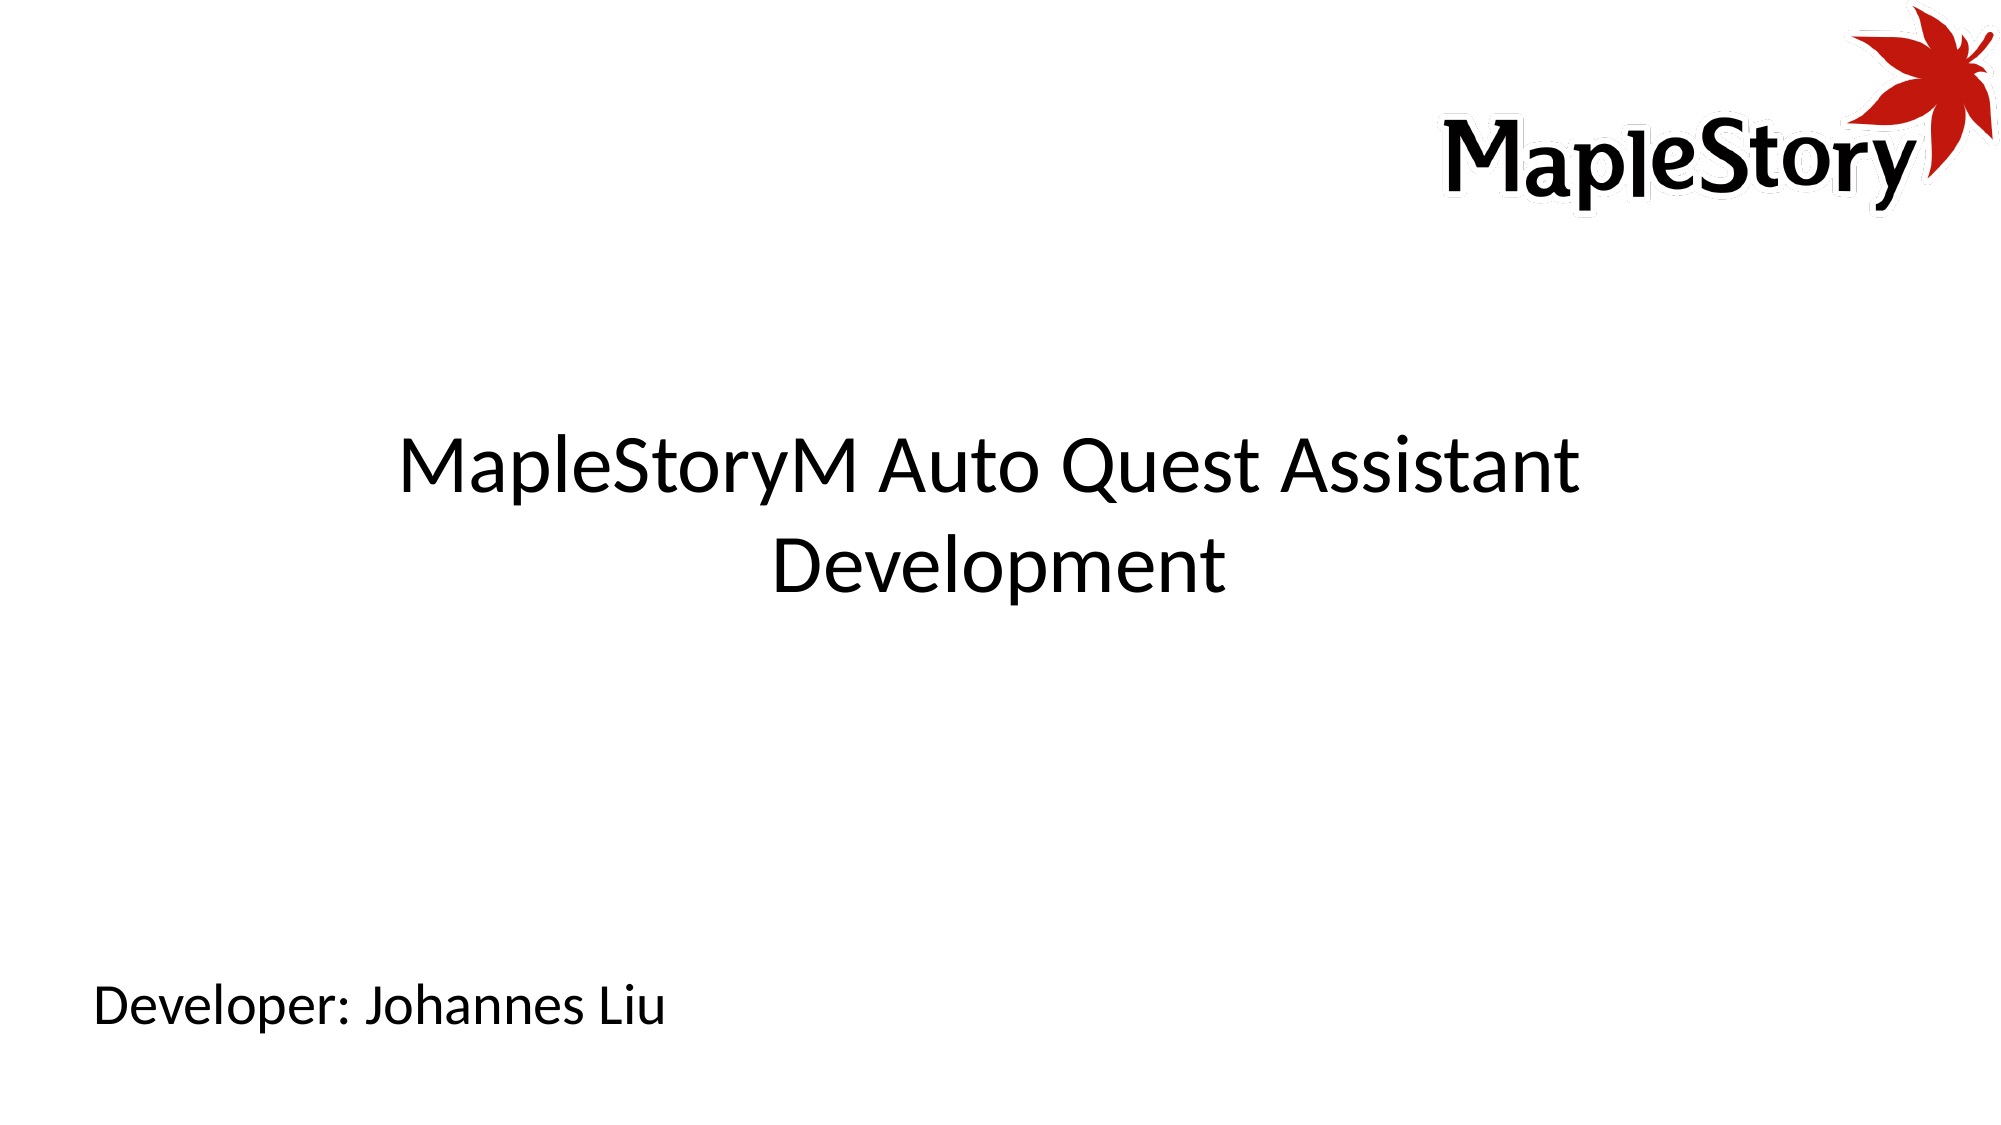

MapleStoryM Auto Quest Assistant
Development
Developer: Johannes Liu